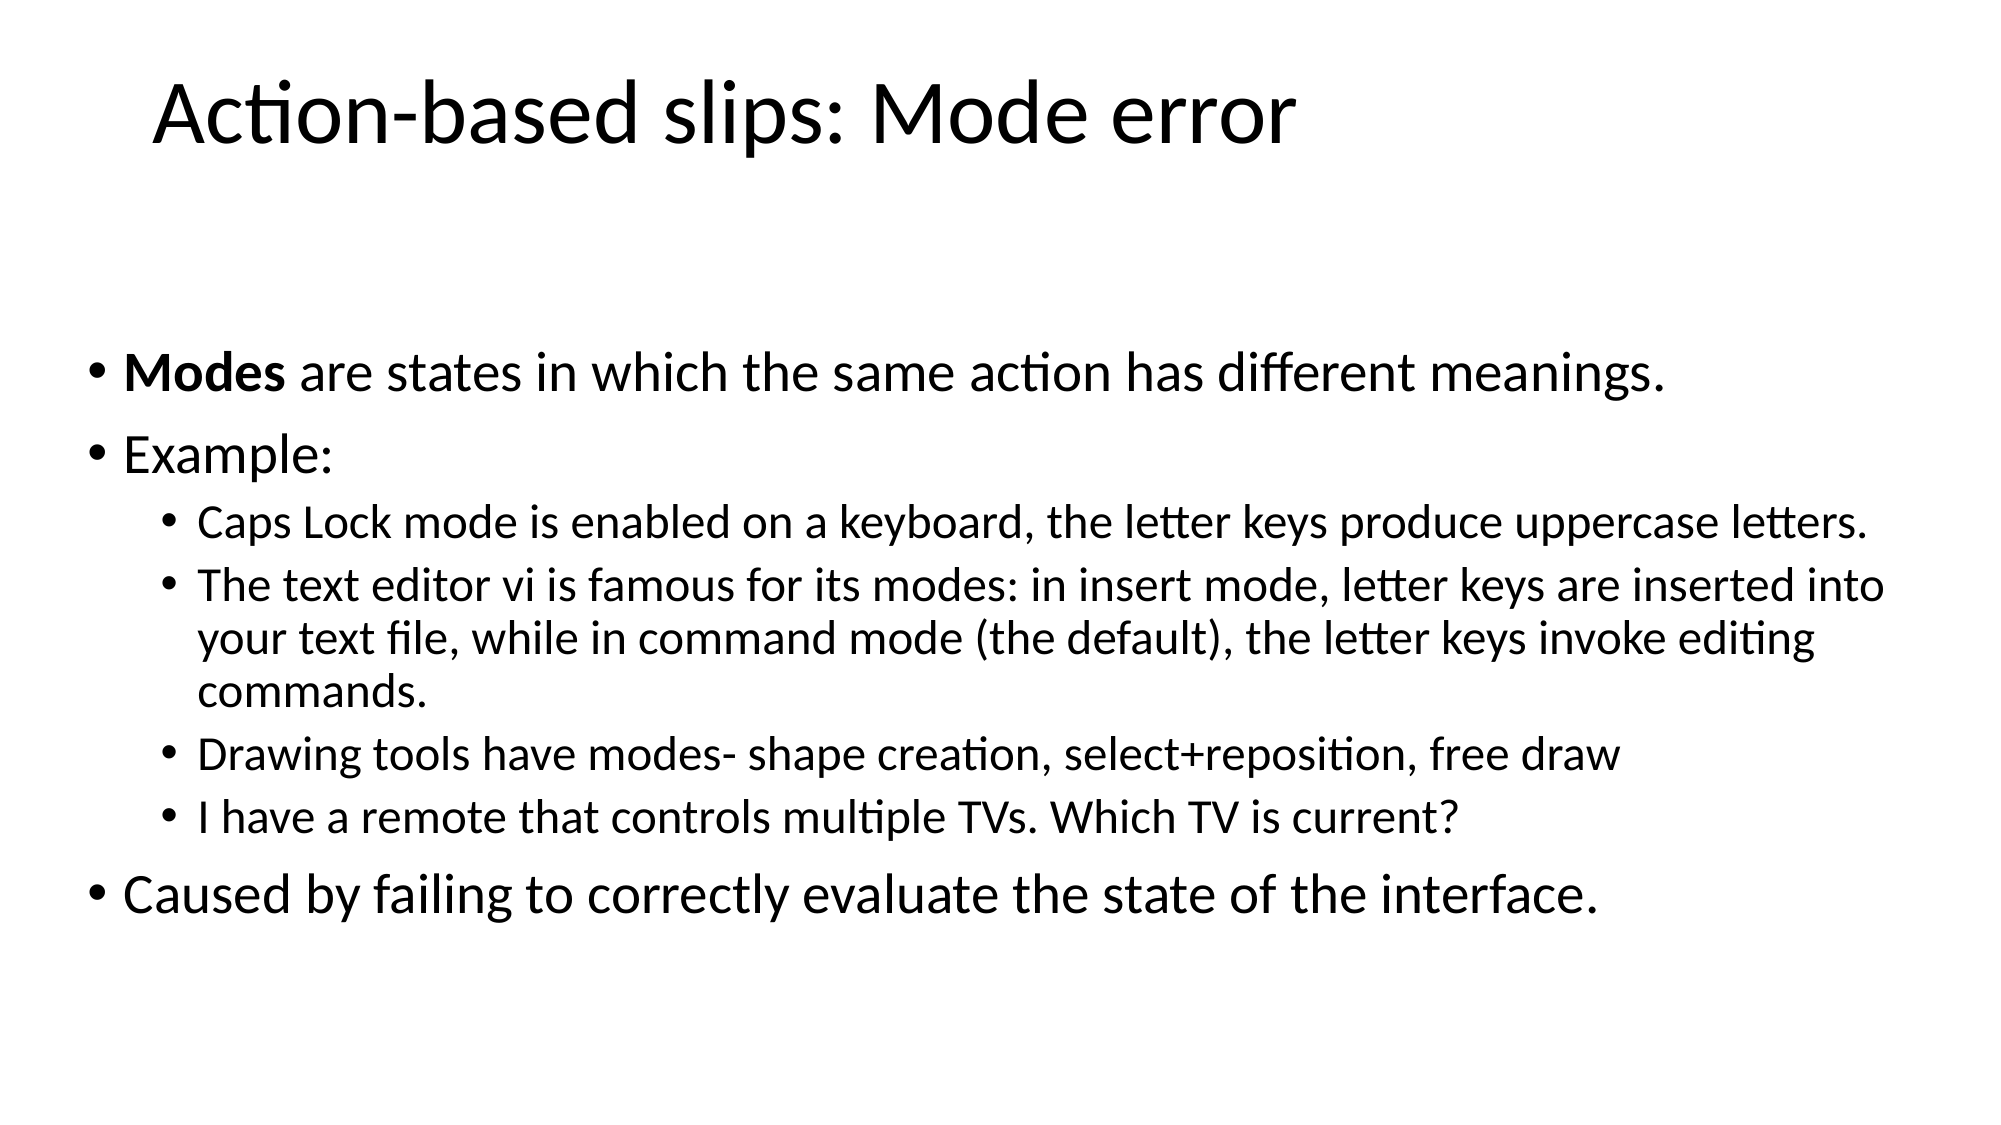

# Action-based slips: Mode error
Modes are states in which the same action has different meanings.
Example:
Caps Lock mode is enabled on a keyboard, the letter keys produce uppercase letters.
The text editor vi is famous for its modes: in insert mode, letter keys are inserted into your text file, while in command mode (the default), the letter keys invoke editing commands.
Drawing tools have modes- shape creation, select+reposition, free draw
I have a remote that controls multiple TVs. Which TV is current?
Caused by failing to correctly evaluate the state of the interface.